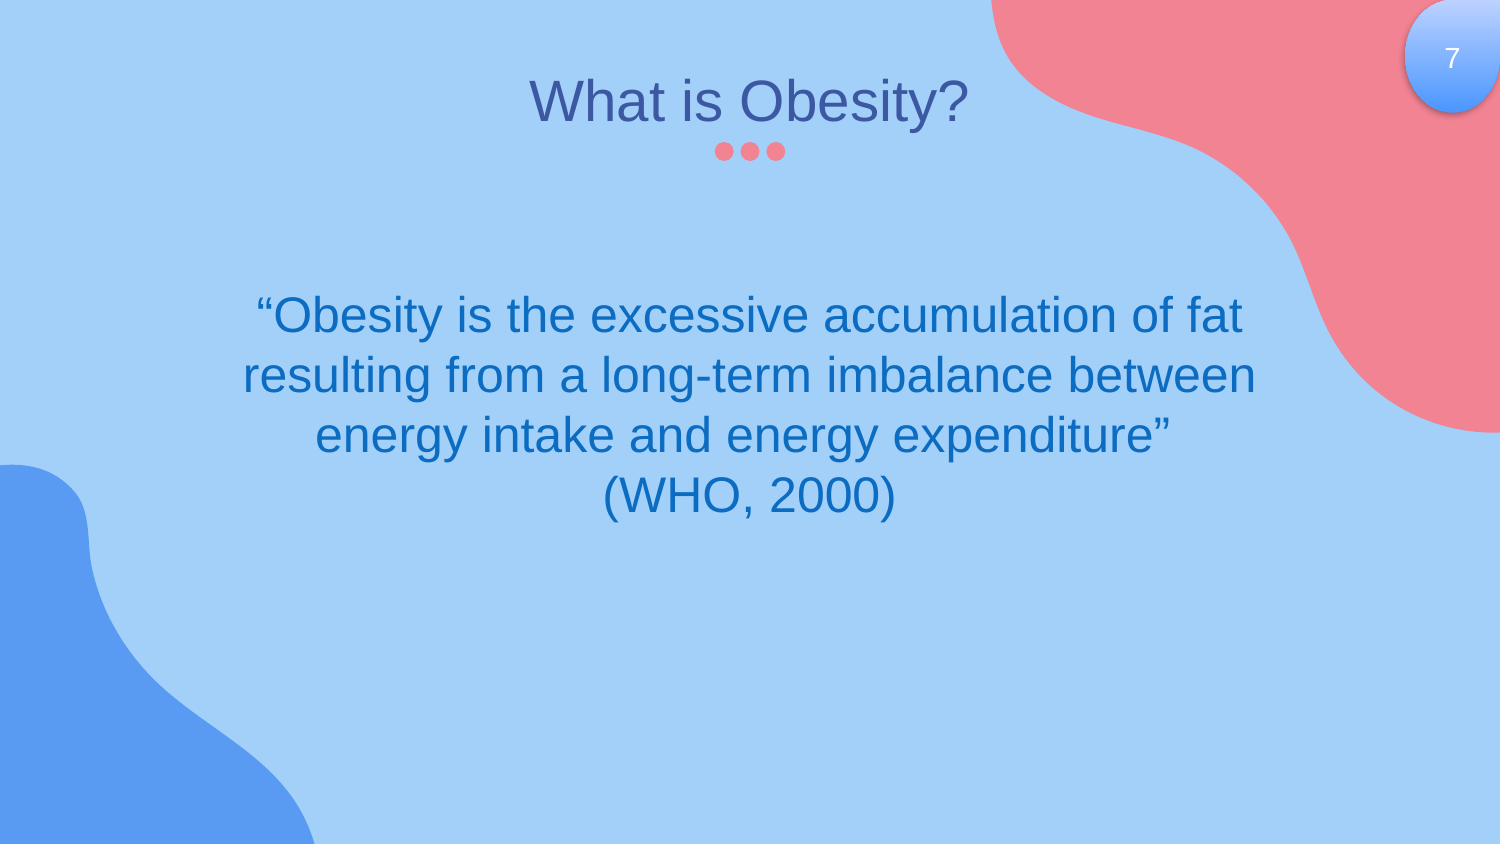

7
# What is Obesity?
“Obesity is the excessive accumulation of fat resulting from a long-term imbalance between energy intake and energy expenditure”
(WHO, 2000)